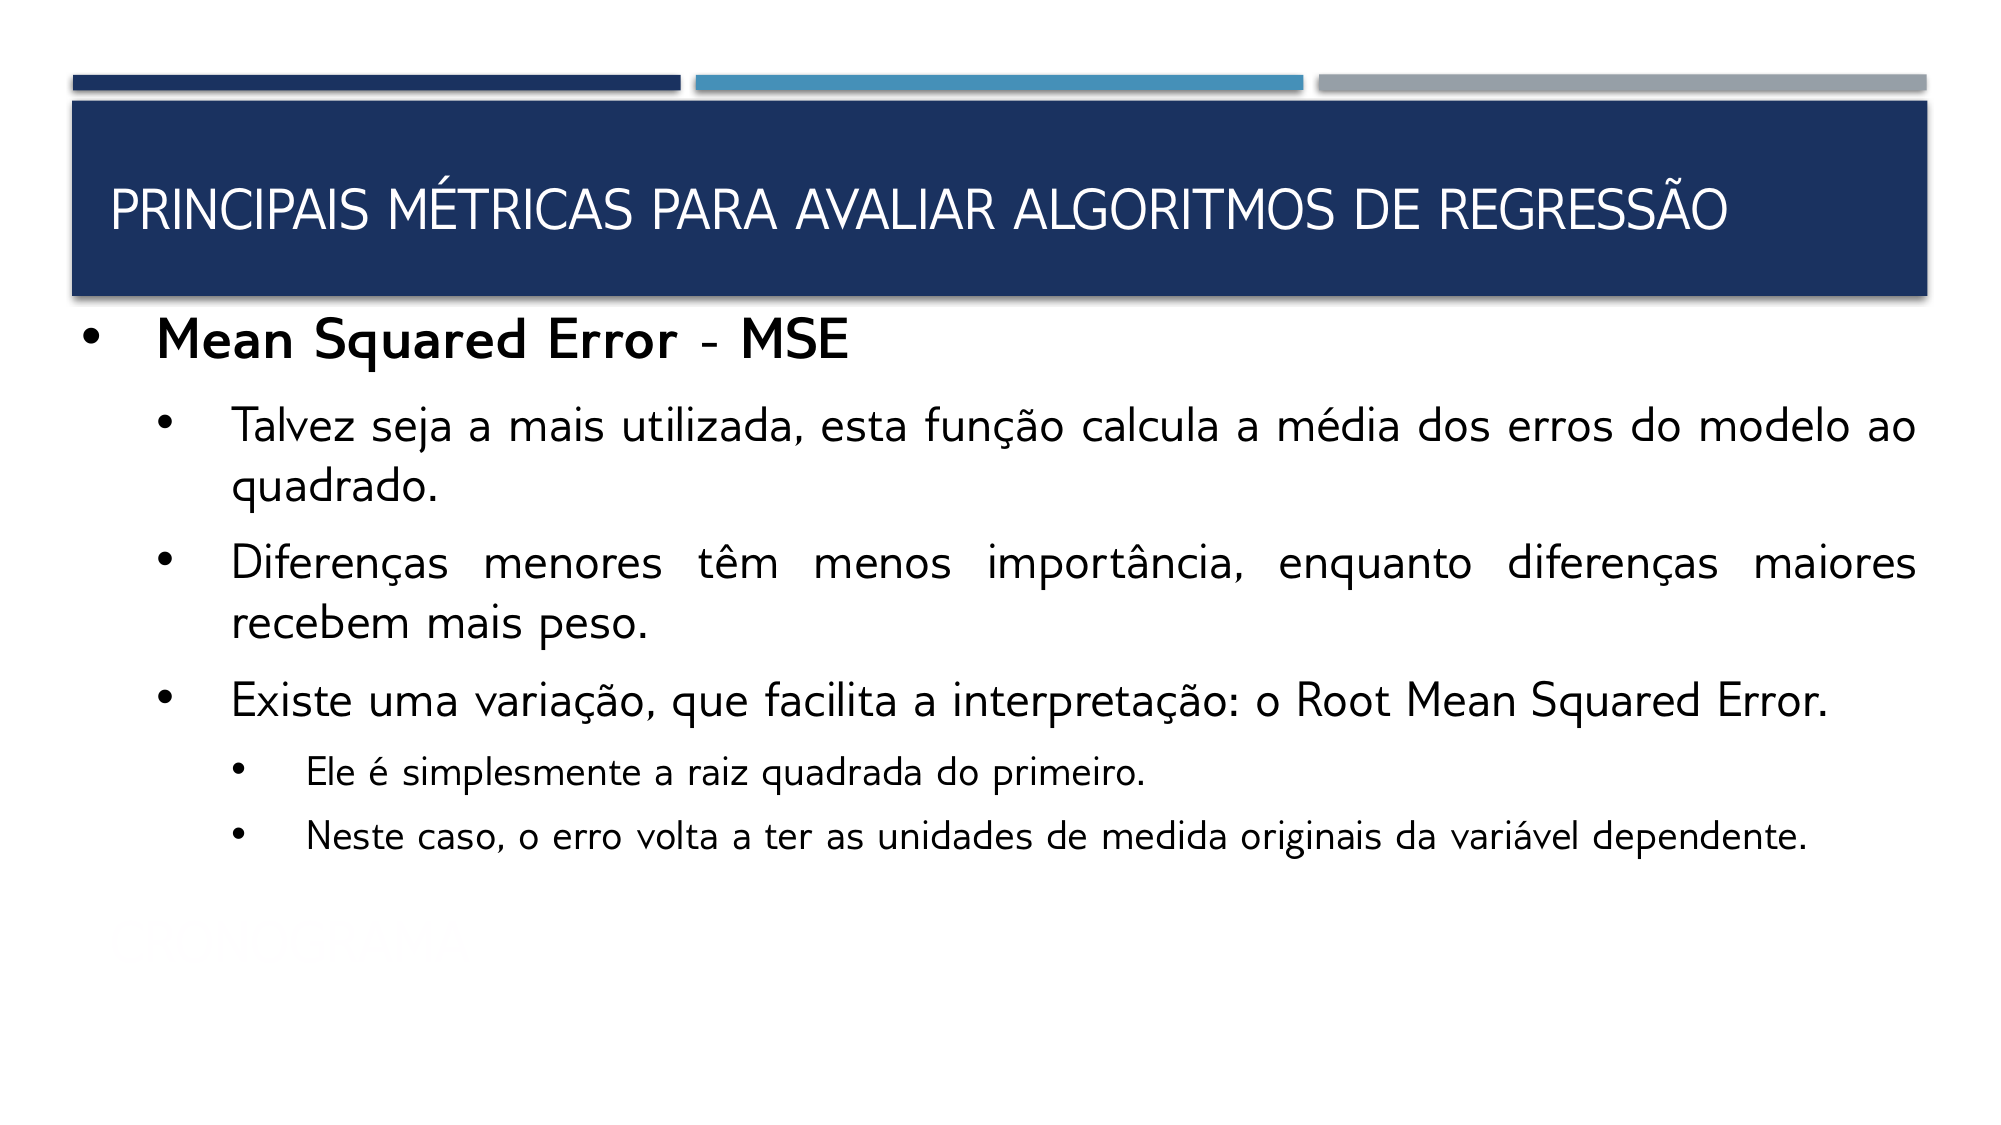

Principais métricas para avaliar algoritmos de regressão
Mean Squared Error - MSE
Talvez seja a mais utilizada, esta função calcula a média dos erros do modelo ao quadrado.
Diferenças menores têm menos importância, enquanto diferenças maiores recebem mais peso.
Existe uma variação, que facilita a interpretação: o Root Mean Squared Error.
Ele é simplesmente a raiz quadrada do primeiro.
Neste caso, o erro volta a ter as unidades de medida originais da variável dependente.
# cronograma